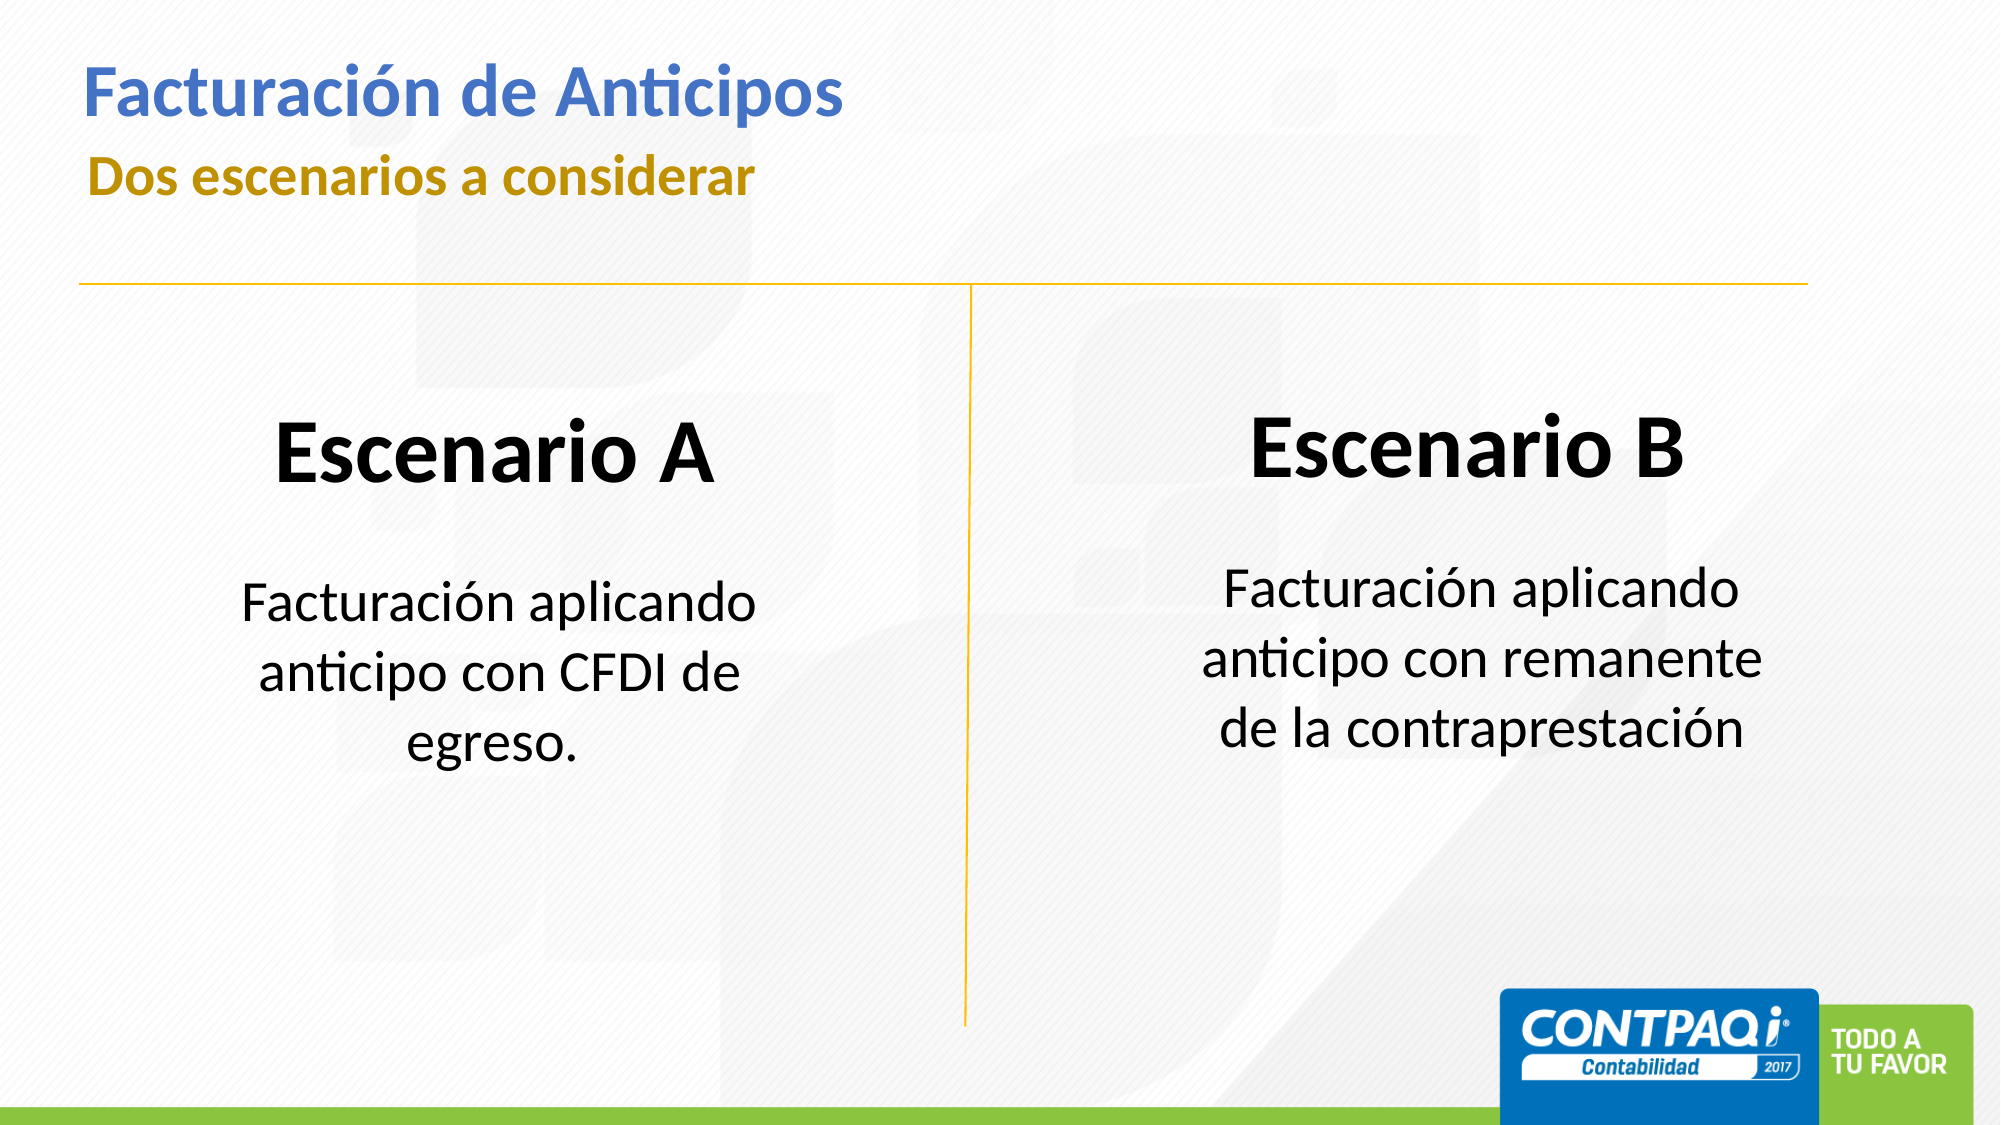

Facturación de Anticipos
Dos escenarios a considerar
Escenario B
Escenario A
Facturación aplicando anticipo con remanente de la contraprestación
Facturación aplicando anticipo con CFDI de egreso.